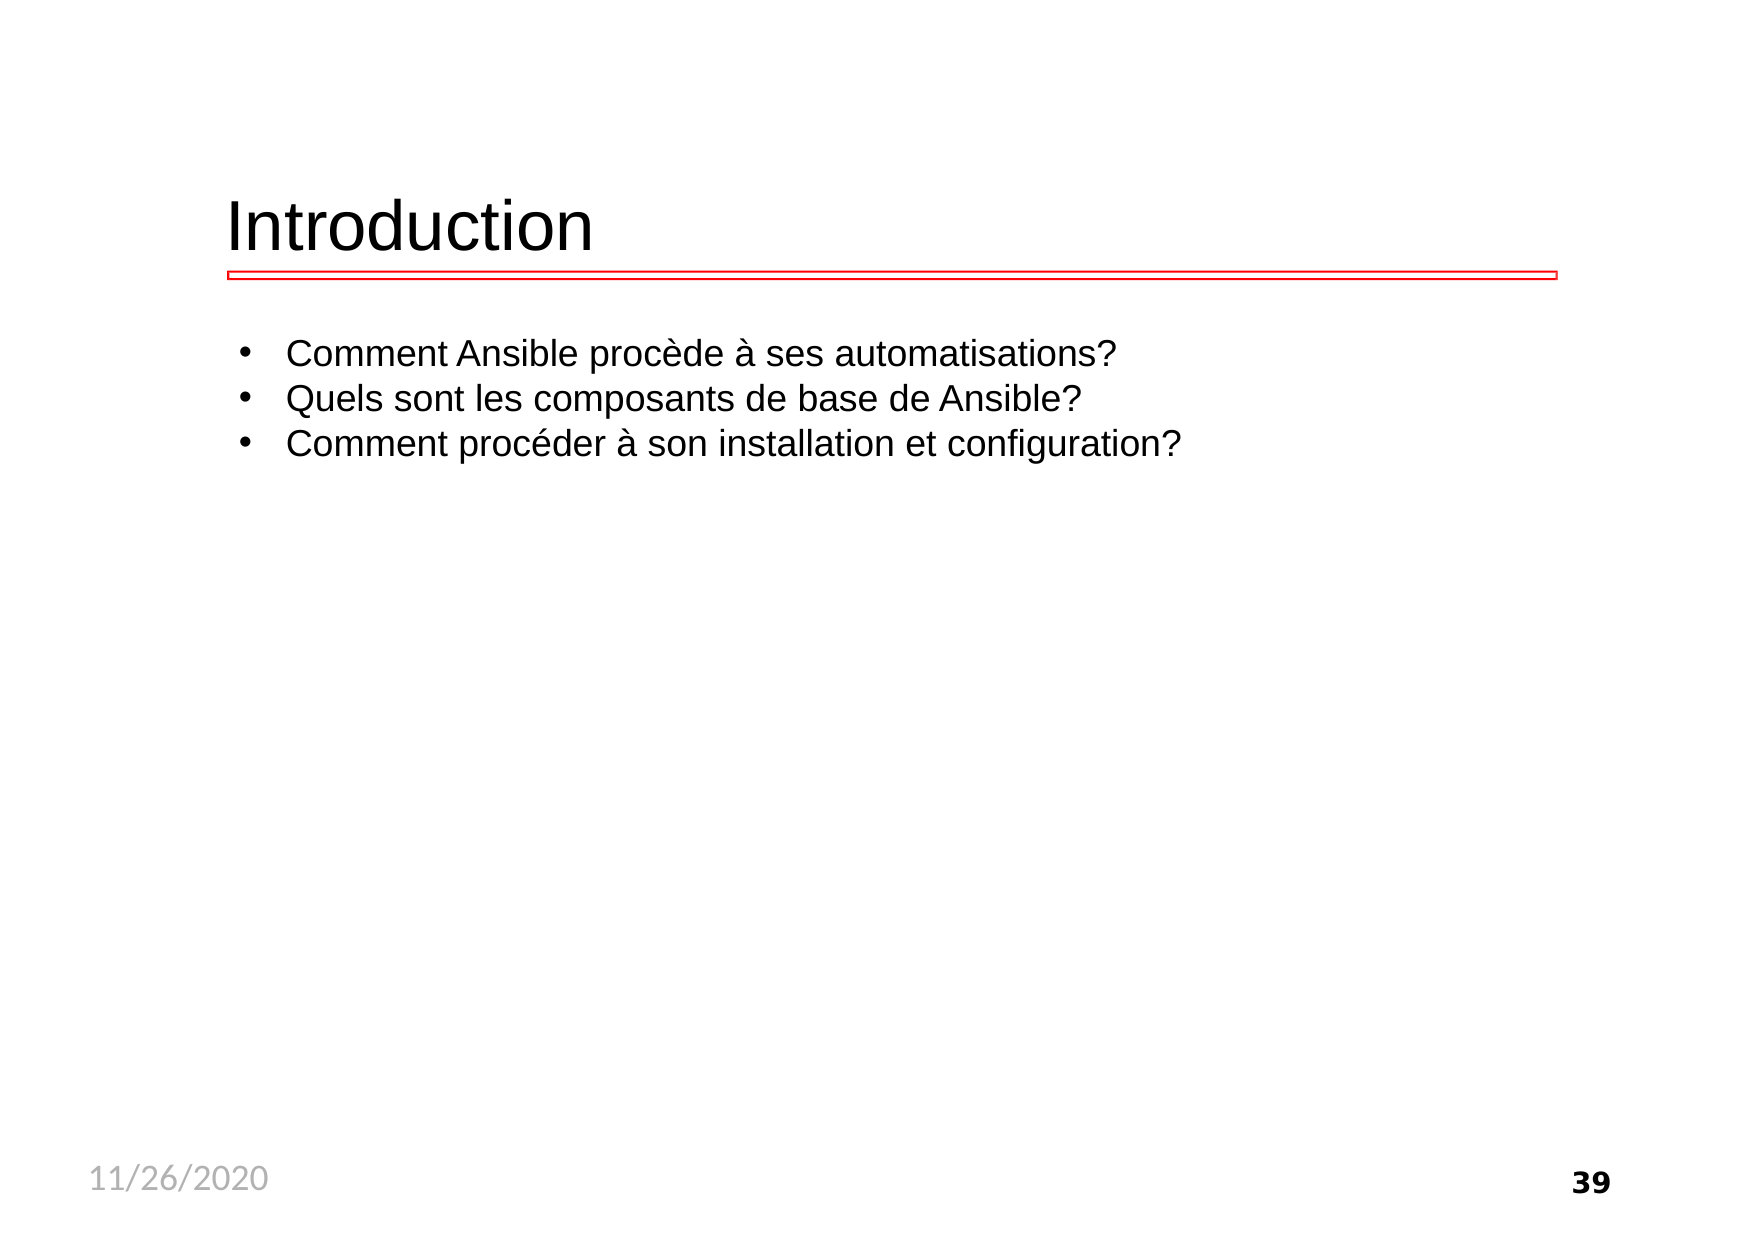

# Introduction
Comment Ansible procède à ses automatisations?
Quels sont les composants de base de Ansible?
Comment procéder à son installation et configuration?

11/26/2020
39